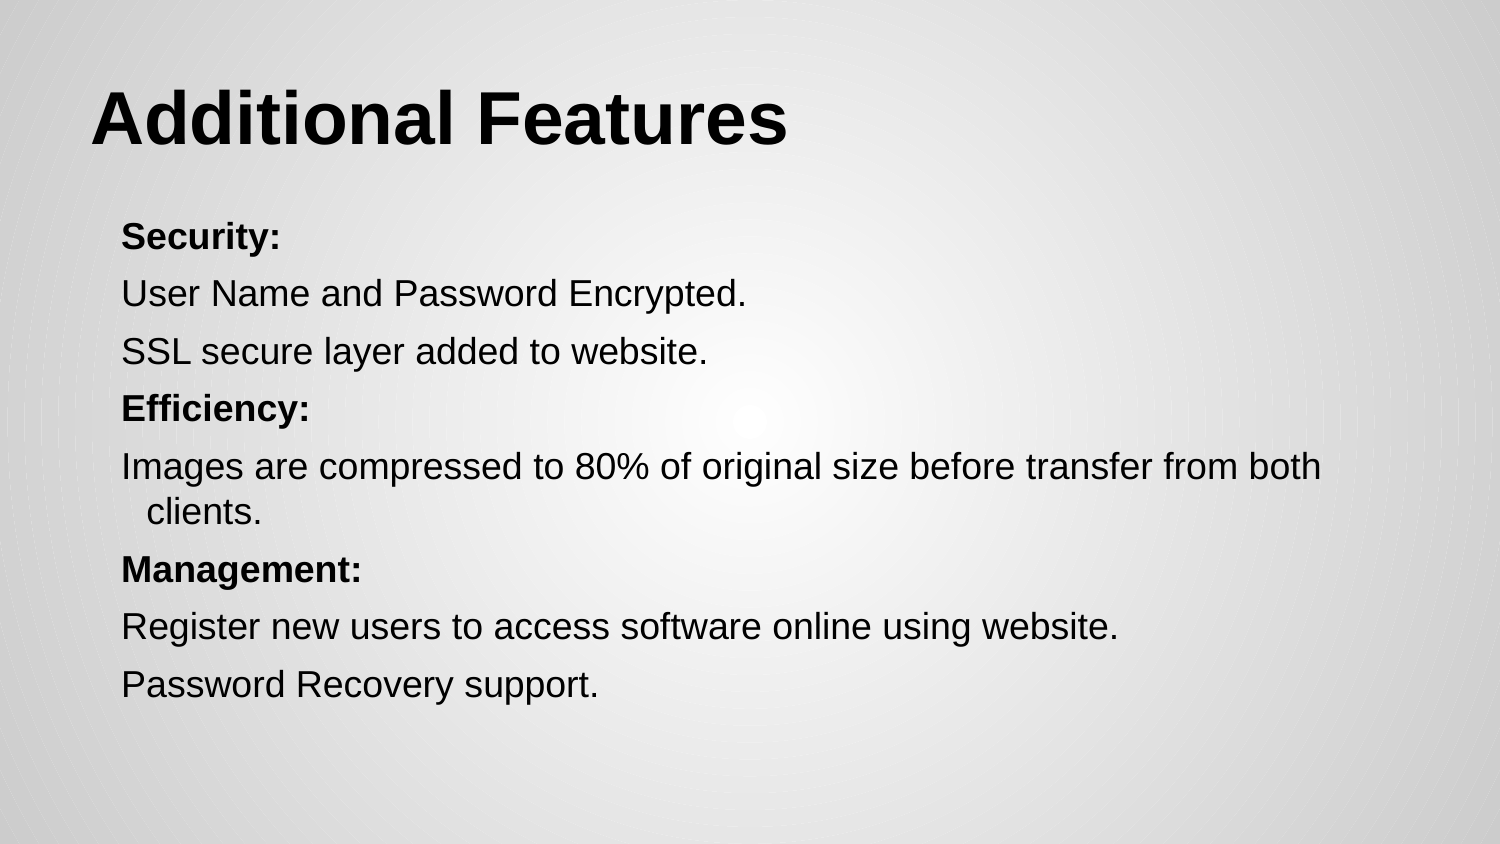

# Additional Features
Security:
User Name and Password Encrypted.
SSL secure layer added to website.
Efficiency:
Images are compressed to 80% of original size before transfer from both clients.
Management:
Register new users to access software online using website.
Password Recovery support.